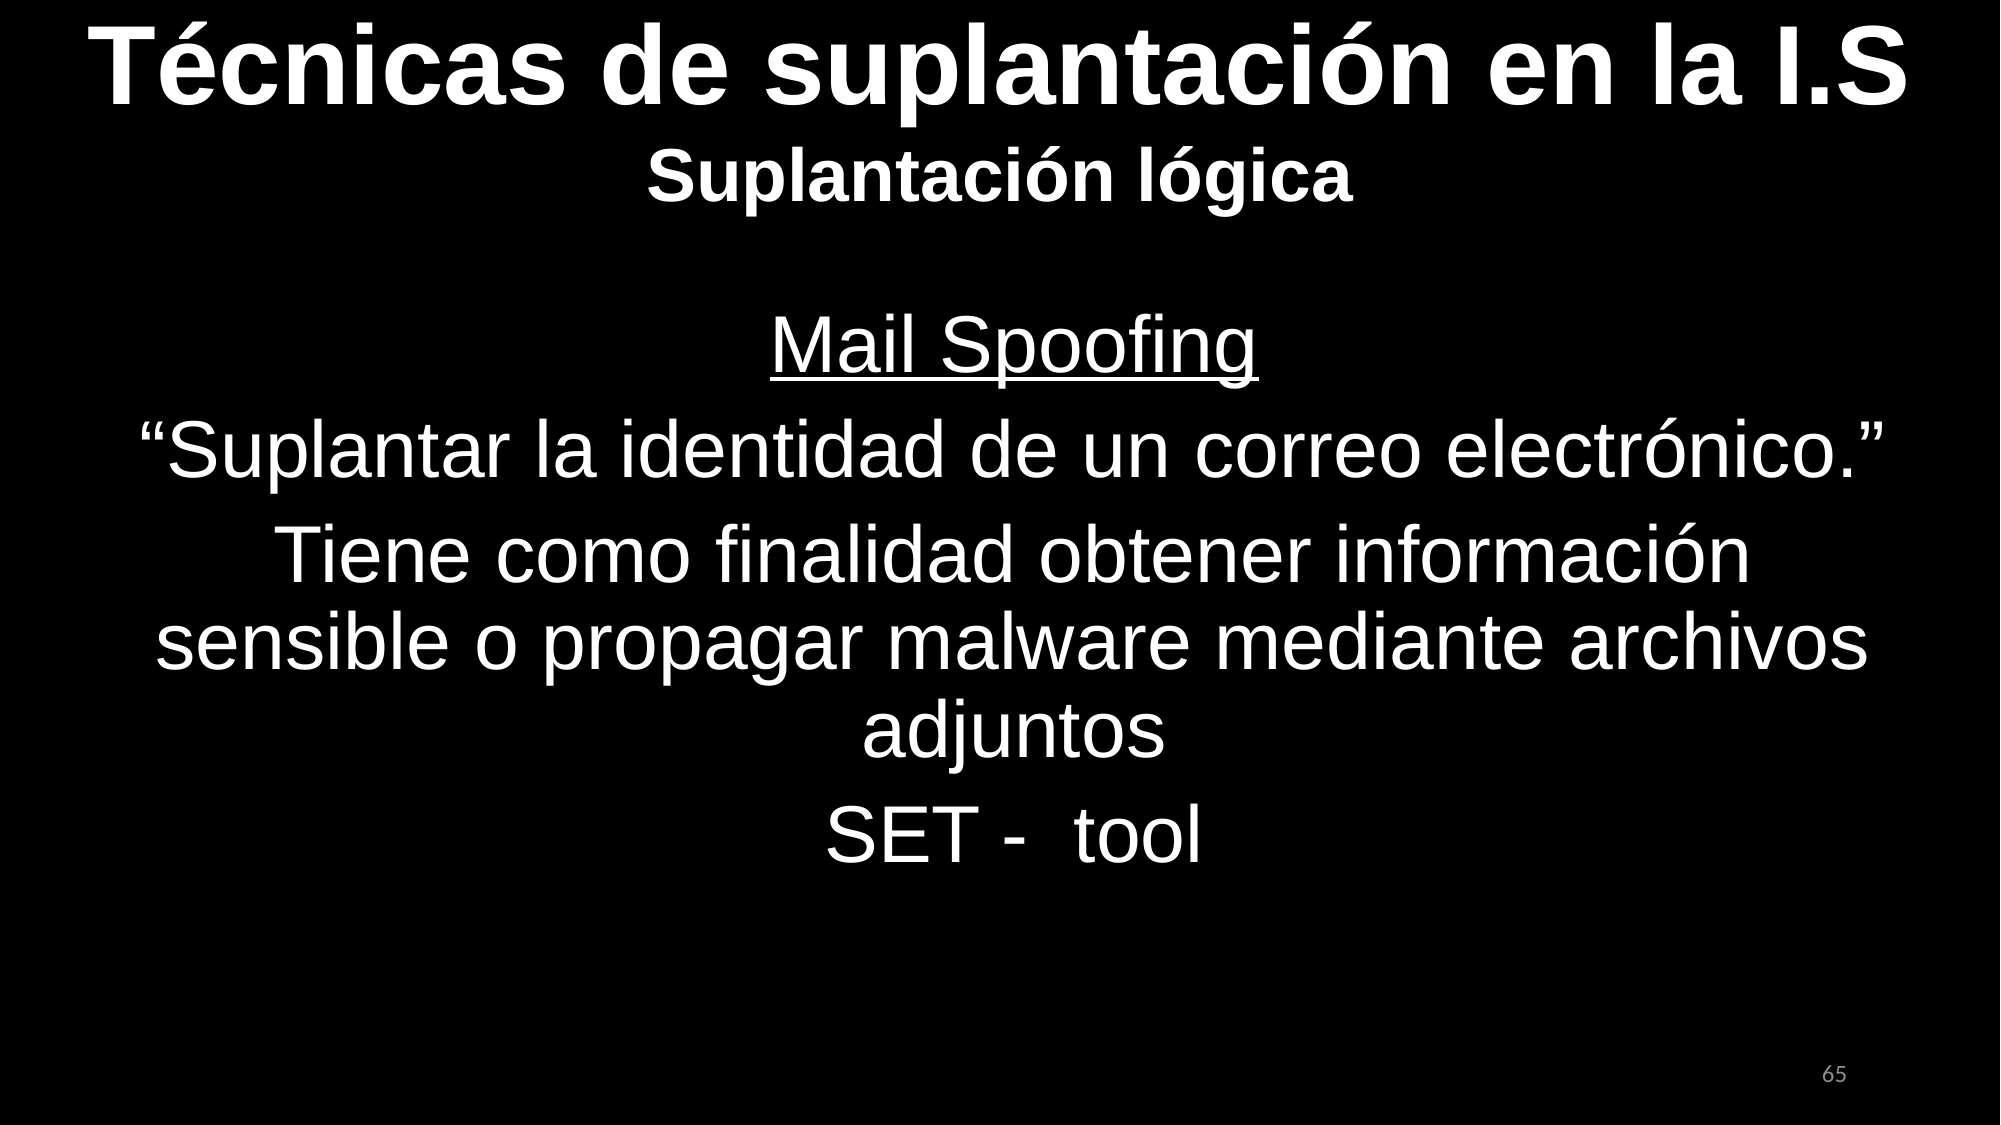

Técnicas de suplantación en la I.S
Suplantación lógica

Mail Spoofing
“Suplantar la identidad de un correo electrónico.”
Tiene como finalidad obtener información sensible o propagar malware mediante archivos adjuntos
SET -  tool
65